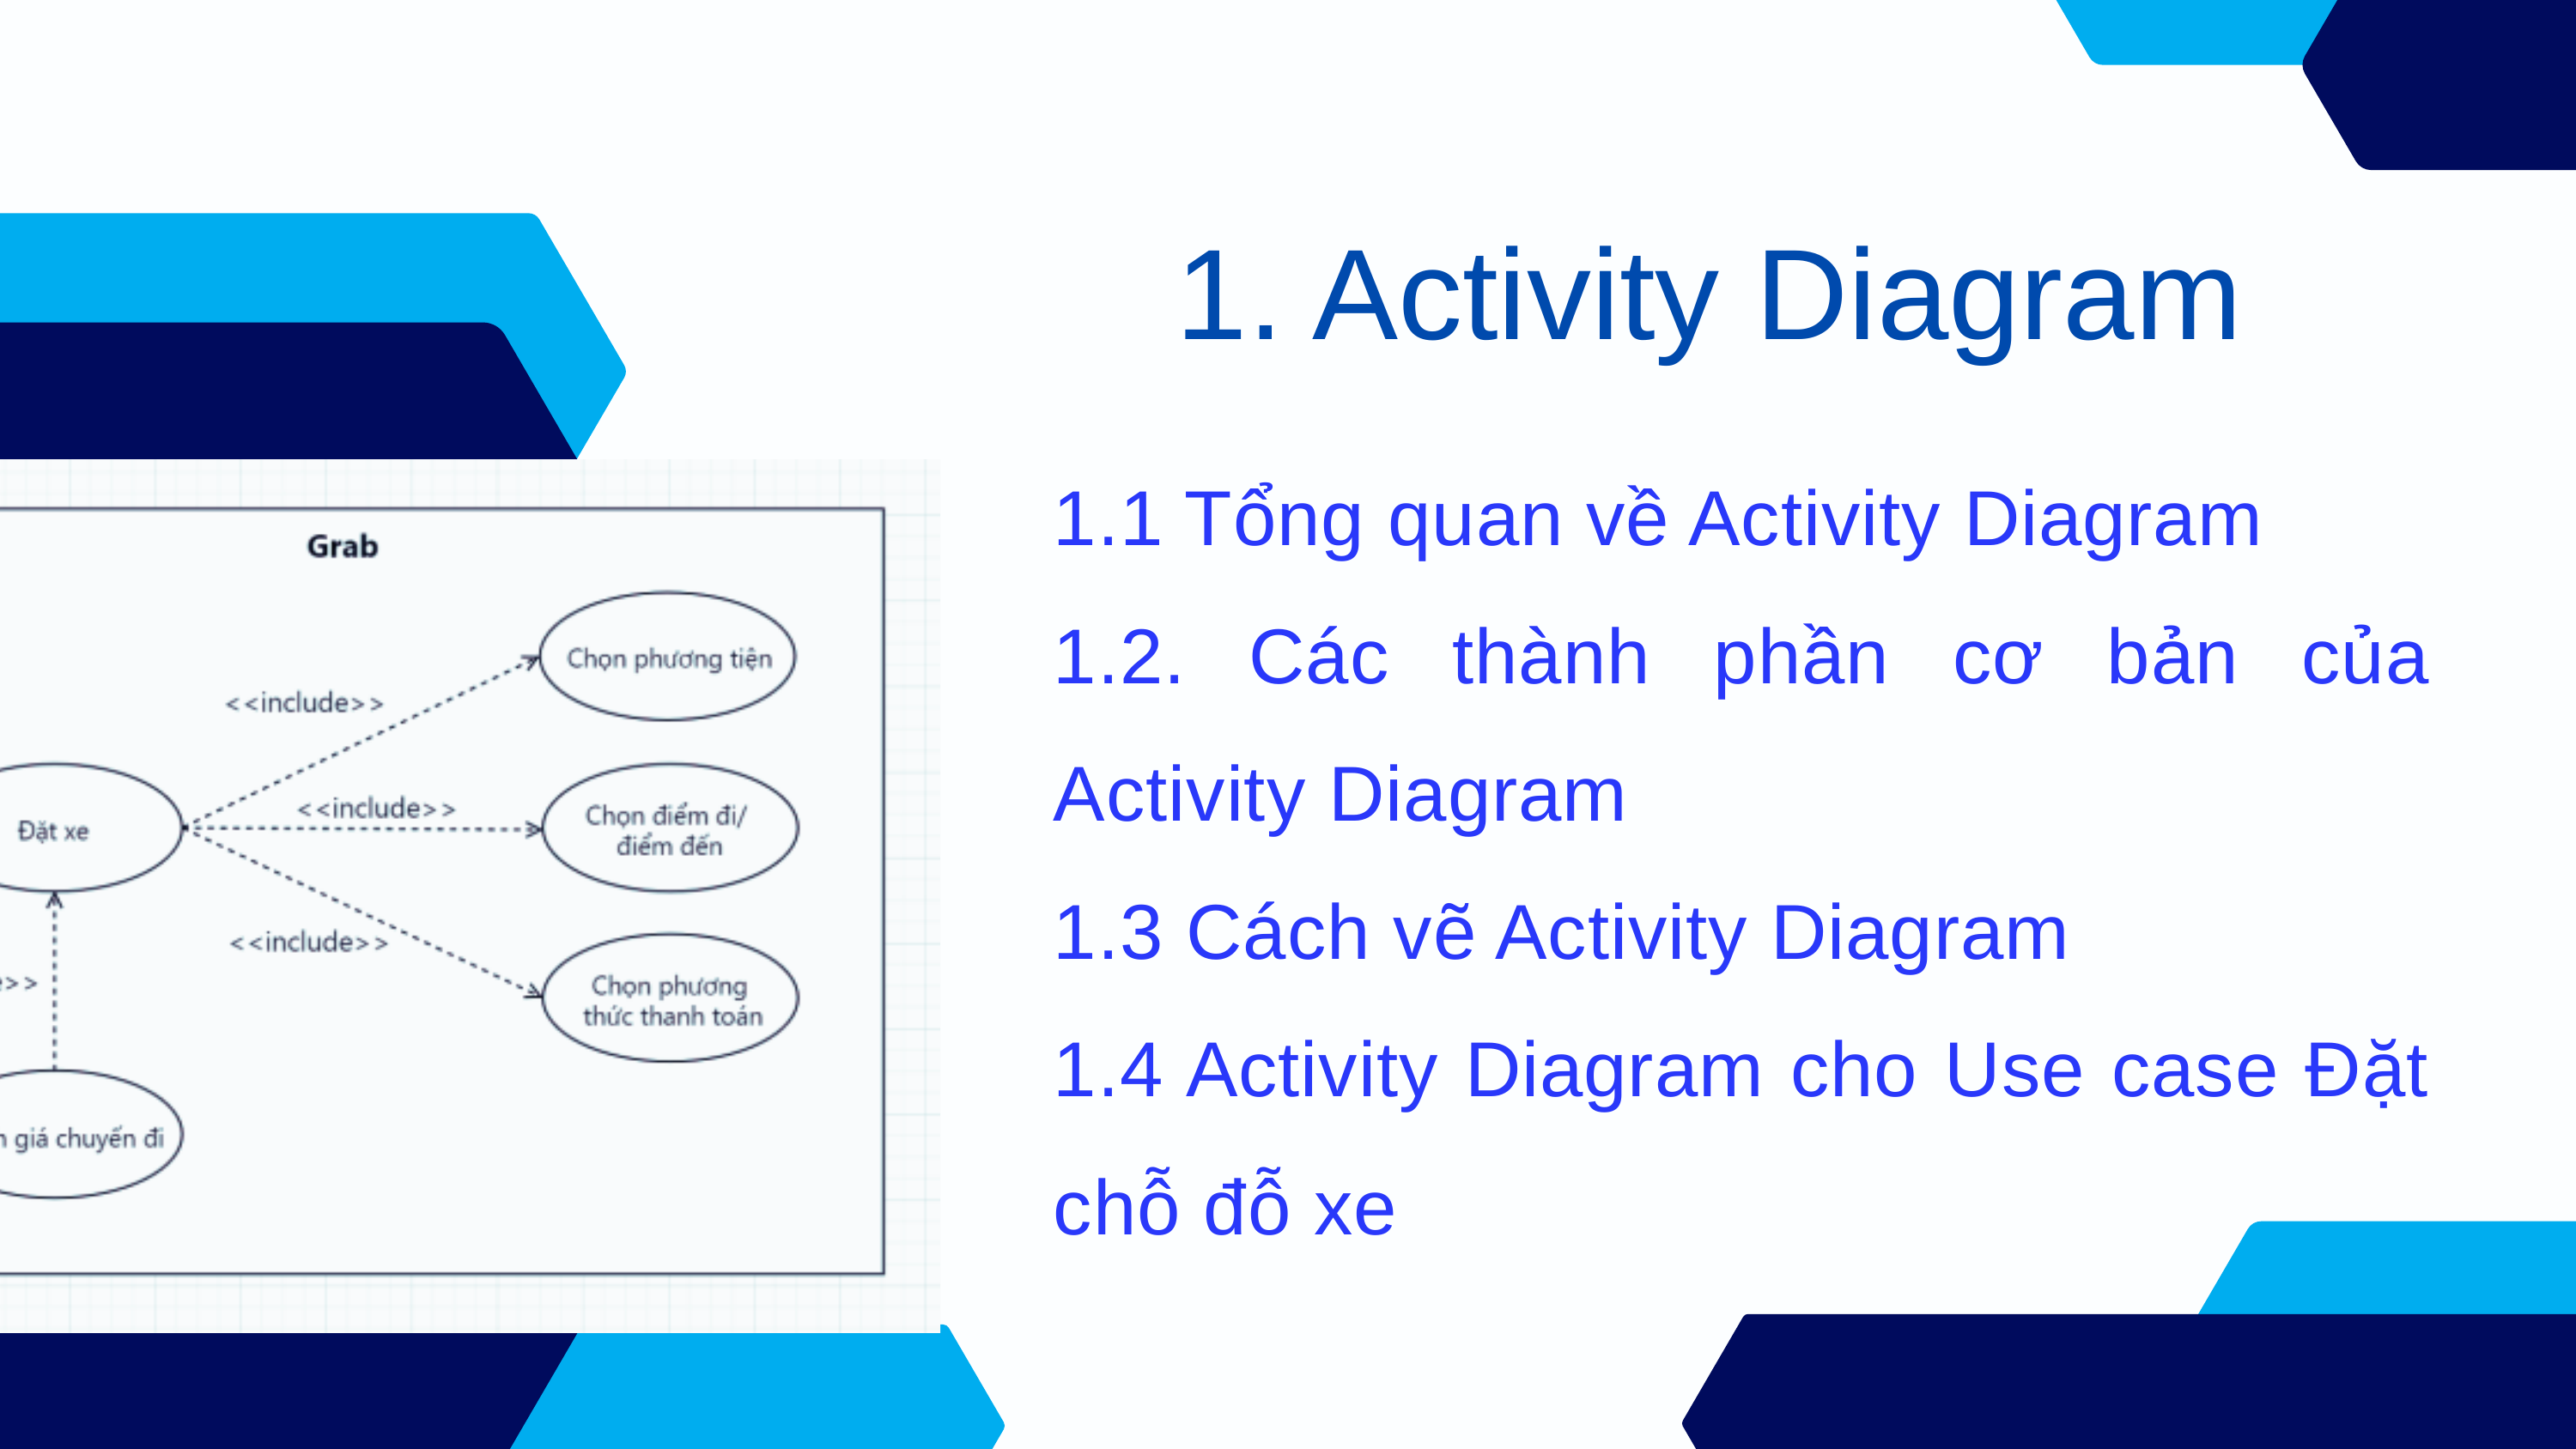

1. Activity Diagram

1.1 Tổng quan về Activity Diagram
1.2. Các thành phần cơ bản của Activity Diagram
1.3 Cách vẽ Activity Diagram
1.4 Activity Diagram cho Use case Đặt chỗ đỗ xe